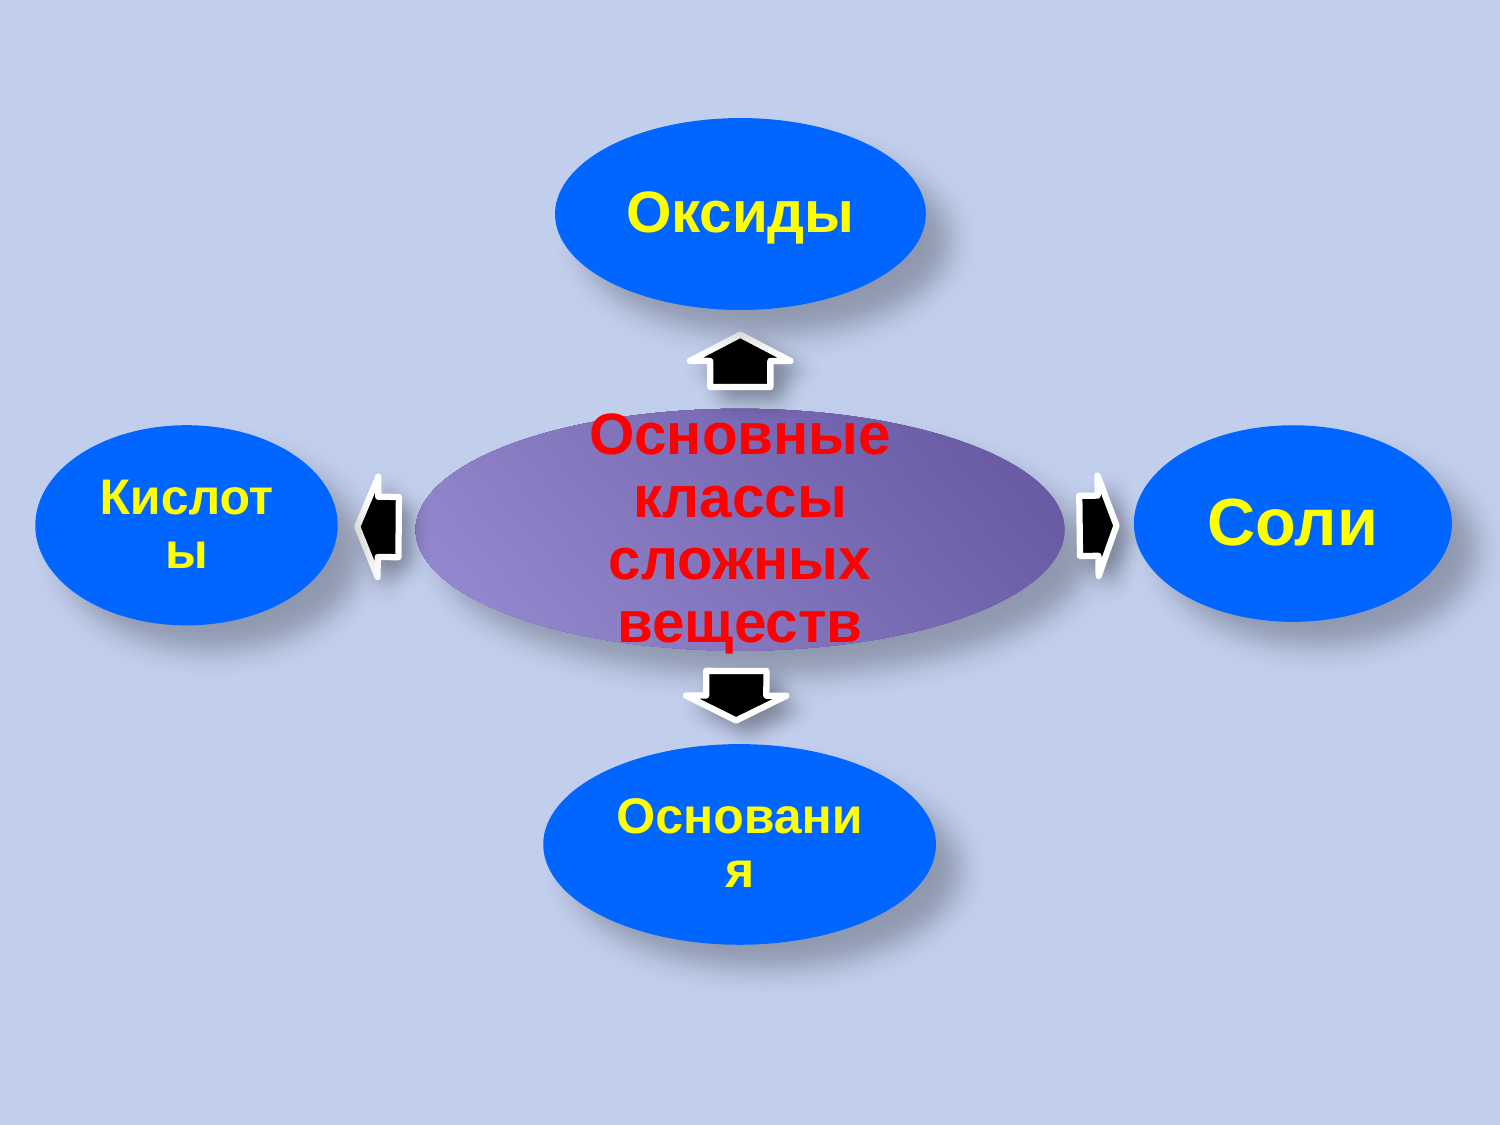

Основные классы сложных веществ

Оксиды

Соли

Основания

Кислоты
#